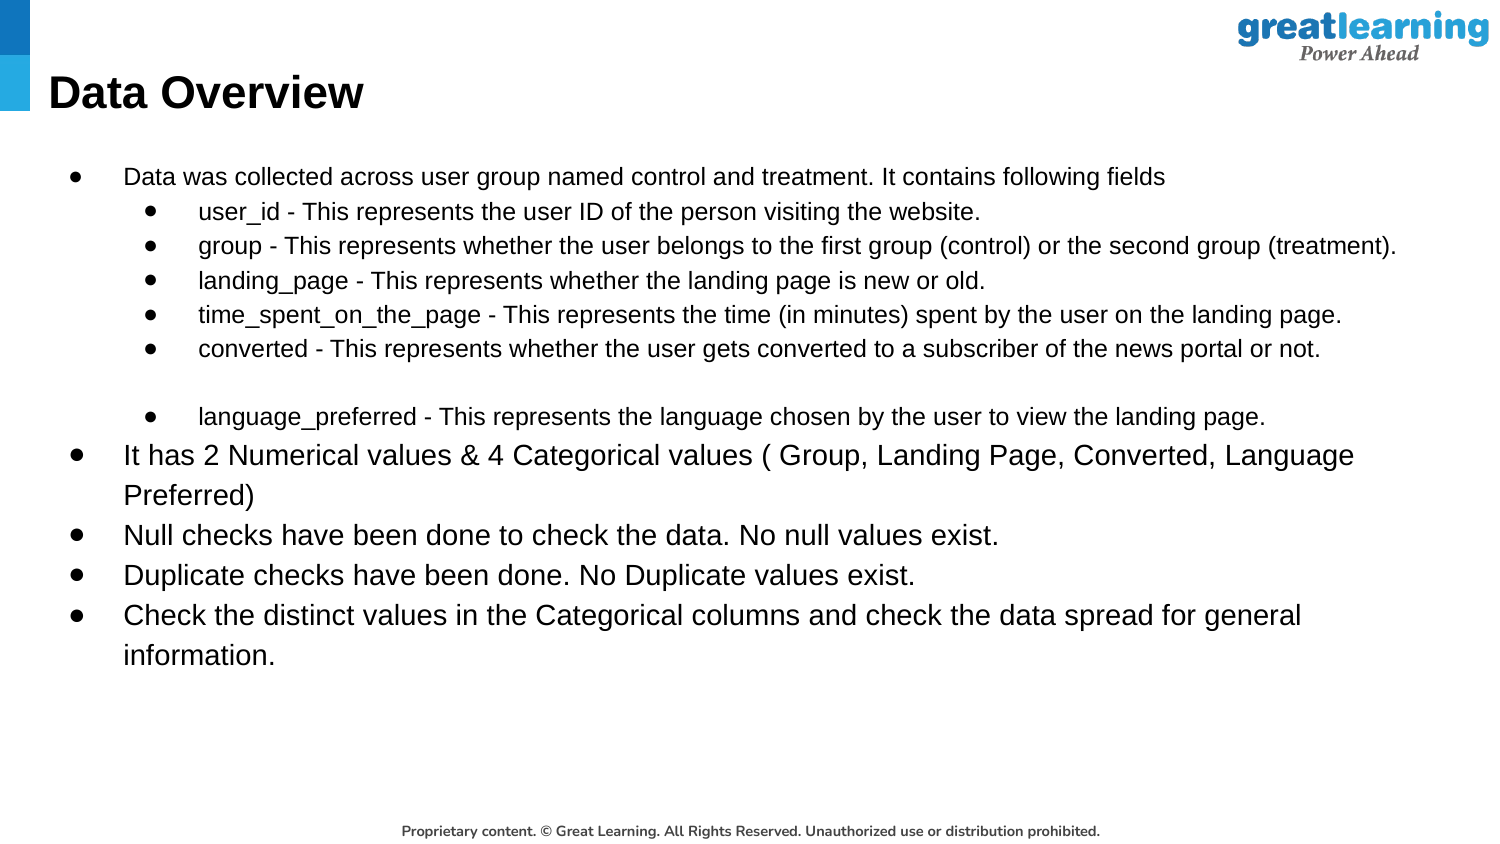

# Data Overview
Data was collected across user group named control and treatment. It contains following fields
user_id - This represents the user ID of the person visiting the website.
group - This represents whether the user belongs to the first group (control) or the second group (treatment).
landing_page - This represents whether the landing page is new or old.
time_spent_on_the_page - This represents the time (in minutes) spent by the user on the landing page.
converted - This represents whether the user gets converted to a subscriber of the news portal or not.
language_preferred - This represents the language chosen by the user to view the landing page.
It has 2 Numerical values & 4 Categorical values ( Group, Landing Page, Converted, Language Preferred)
Null checks have been done to check the data. No null values exist.
Duplicate checks have been done. No Duplicate values exist.
Check the distinct values in the Categorical columns and check the data spread for general information.